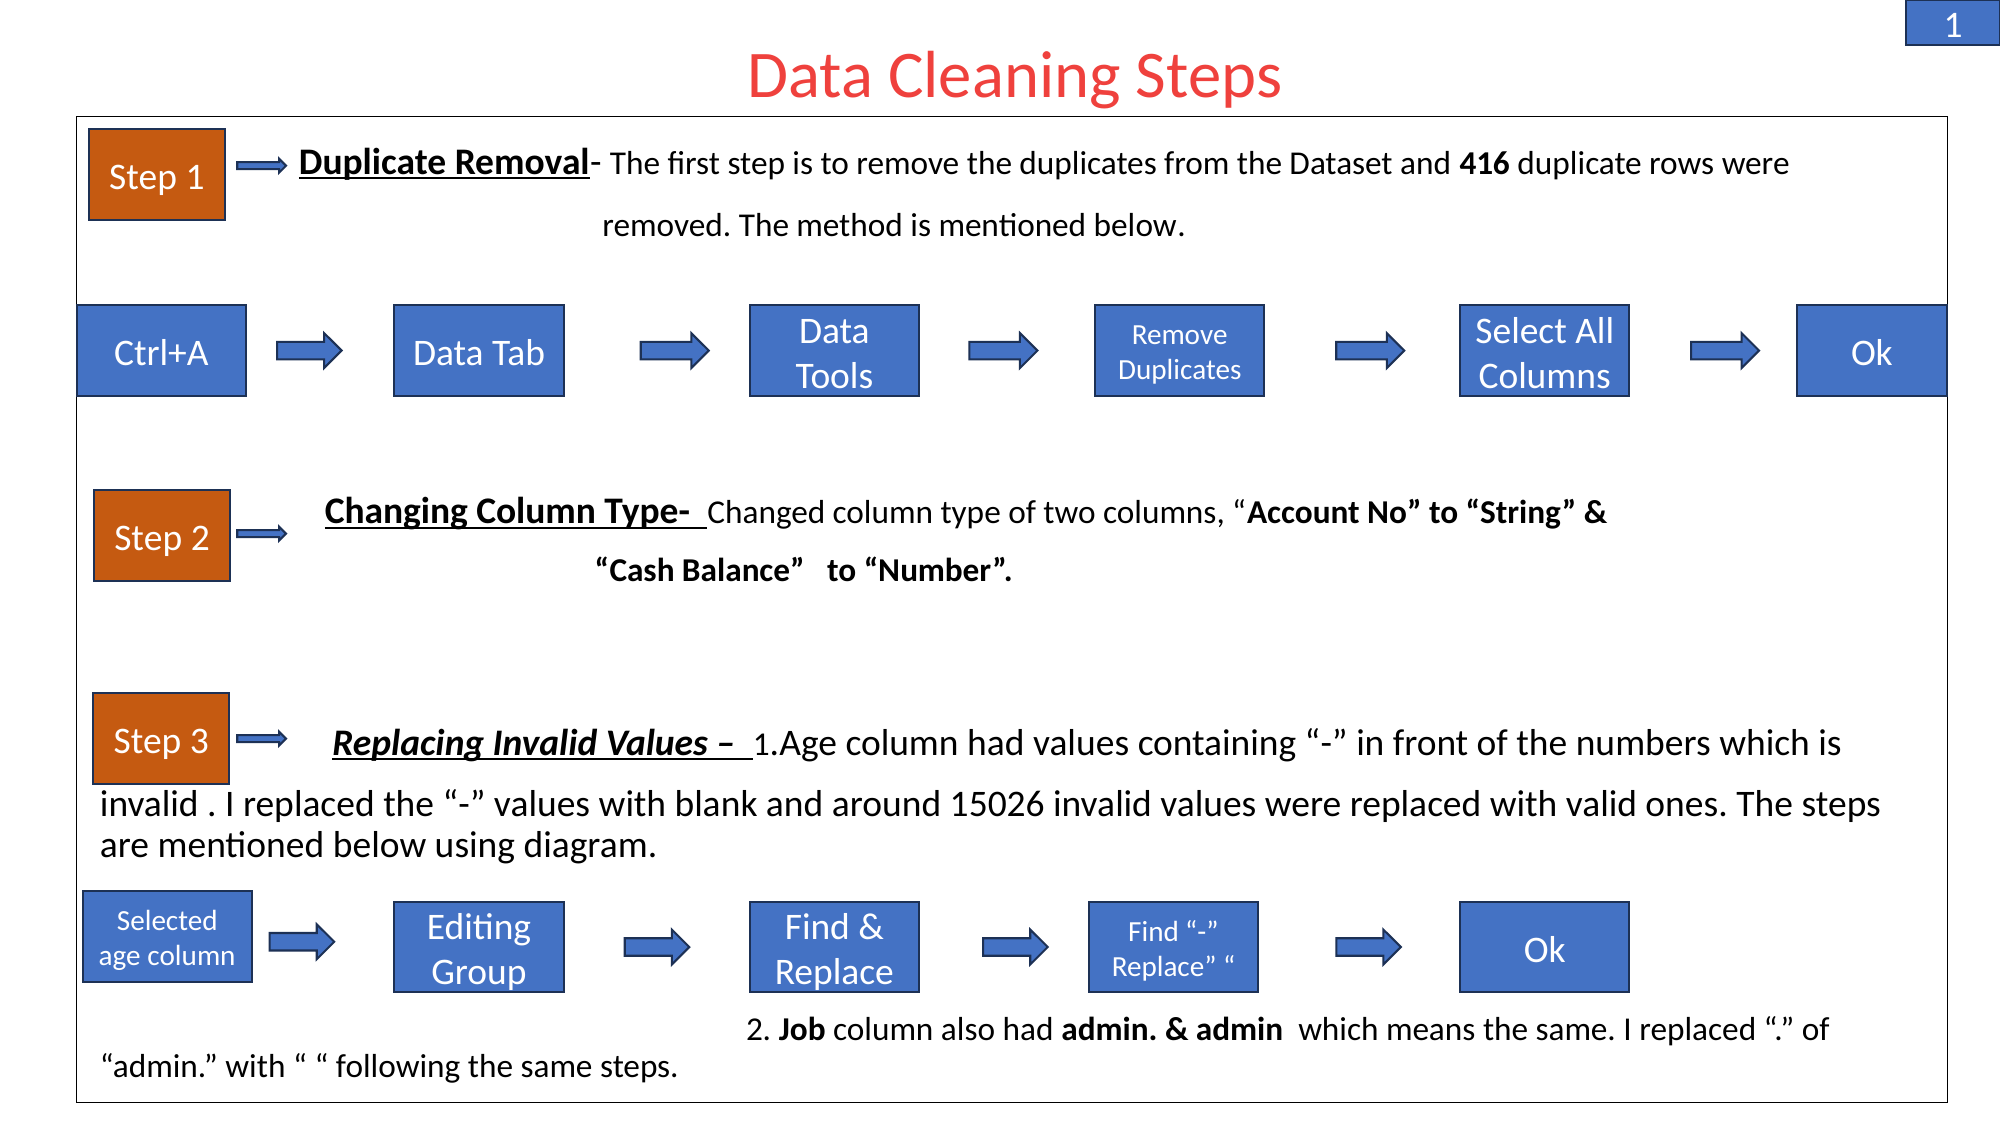

1
# Data Cleaning Steps
               Duplicate Removal- The first step is to remove the duplicates from the Dataset and 416 duplicate rows were
                                                                   removed. The method is mentioned below.

                              Changing Column Type-  Changed column type of two columns, “Account No” to “String” &
                                                                  “Cash Balance”   to “Number”.

                               Replacing Invalid Values –  1.Age column had values containing “-” in front of the numbers which is
invalid . I replaced the “-” values with blank and around 15026 invalid values were replaced with valid ones. The steps are mentioned below using diagram.

                                                                            2. Job column also had admin. & admin  which means the same. I replaced “.” of “admin.” with “ “ following the same steps.
Step 1

Ok
Select All Columns
Remove Duplicates
Data Tools
Ctrl+A
Data Tab

Step 2

Step 3

Selected age column
Find & Replace
Find “-” Replace” “
Ok
Editing Group